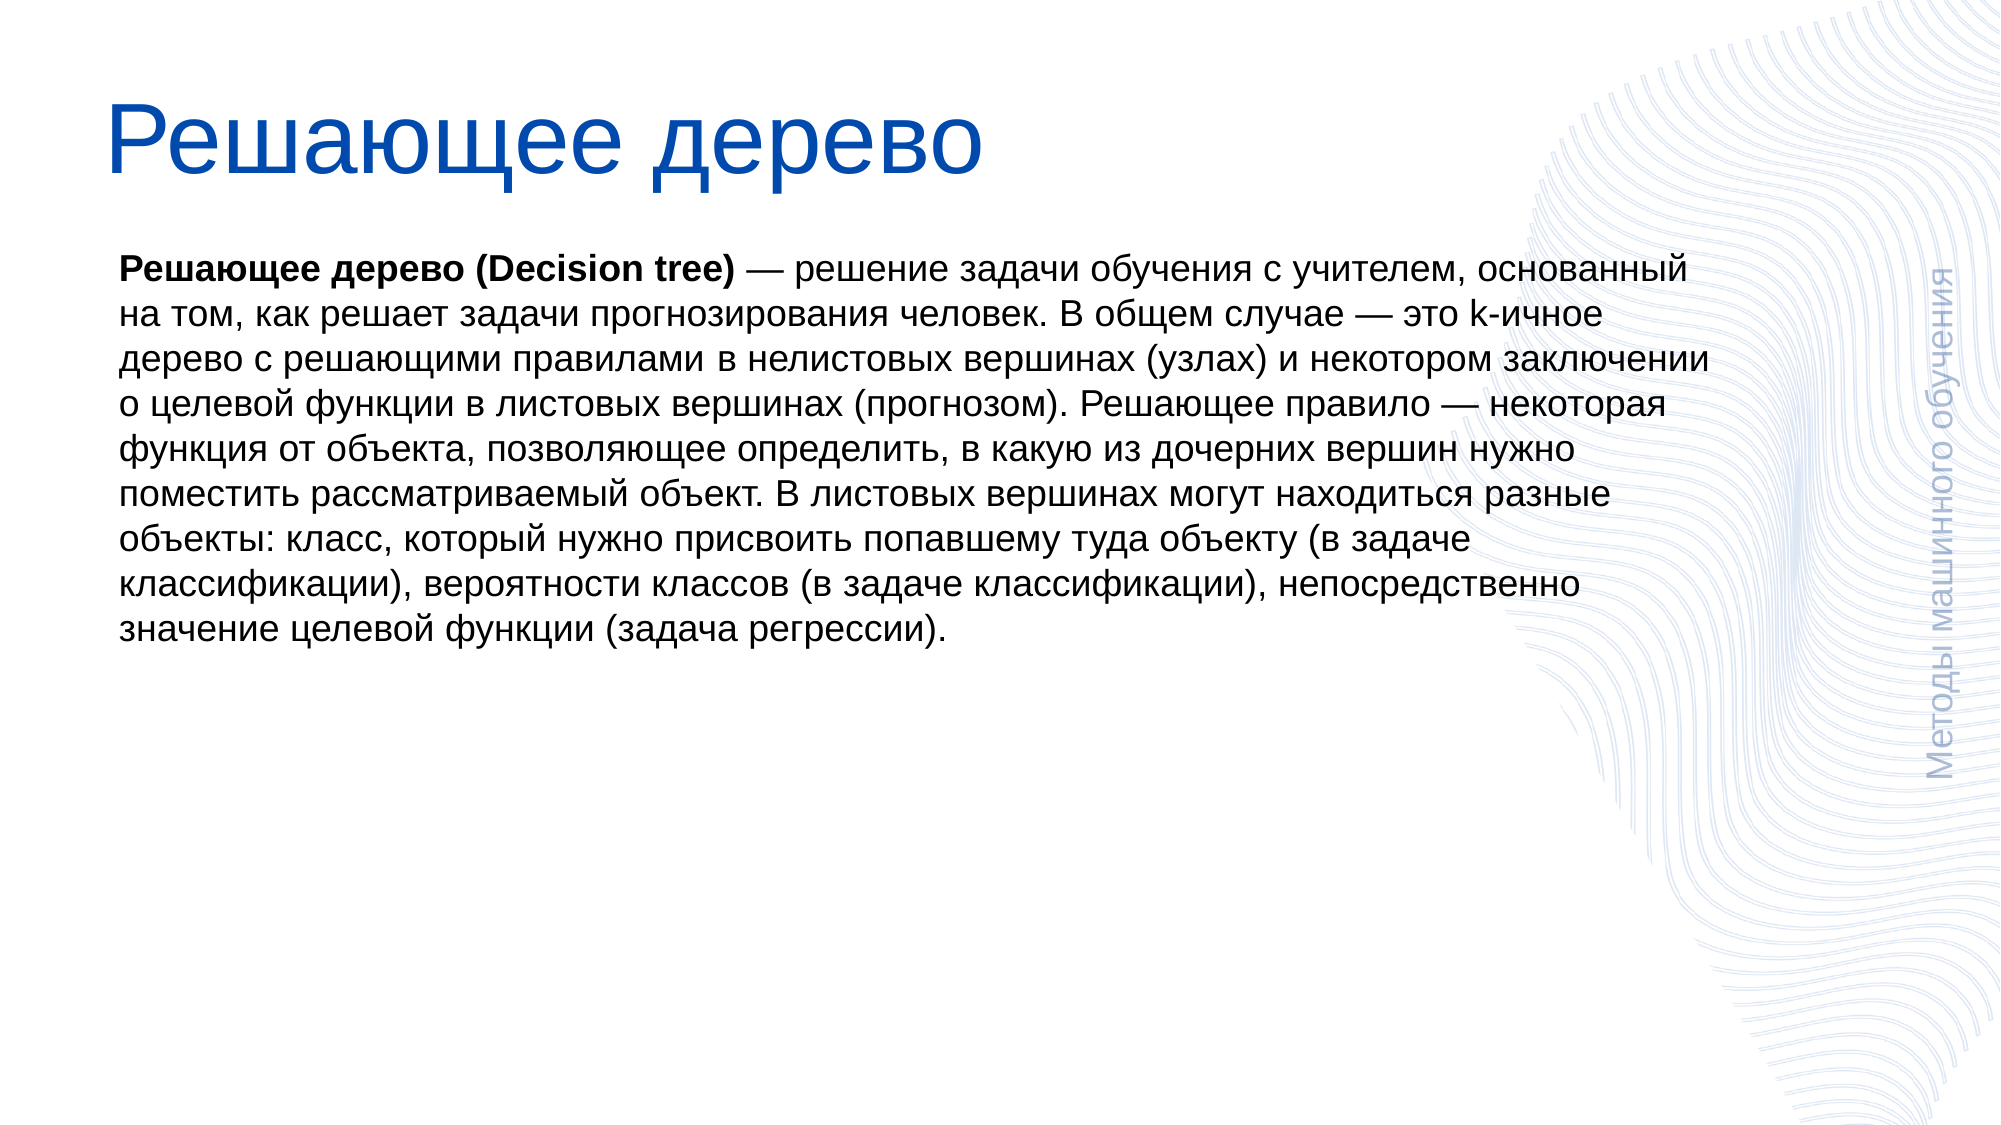

Решающее дерево
Решающее дерево (Decision tree) — решение задачи обучения с учителем, основанный на том, как решает задачи прогнозирования человек. В общем случае — это k-ичное дерево с решающими правилами в нелистовых вершинах (узлах) и некотором заключении о целевой функции в листовых вершинах (прогнозом). Решающее правило — некоторая функция от объекта, позволяющее определить, в какую из дочерних вершин нужно поместить рассматриваемый объект. В листовых вершинах могут находиться разные объекты: класс, который нужно присвоить попавшему туда объекту (в задаче классификации), вероятности классов (в задаче классификации), непосредственно значение целевой функции (задача регрессии).
Методы машинного обучения